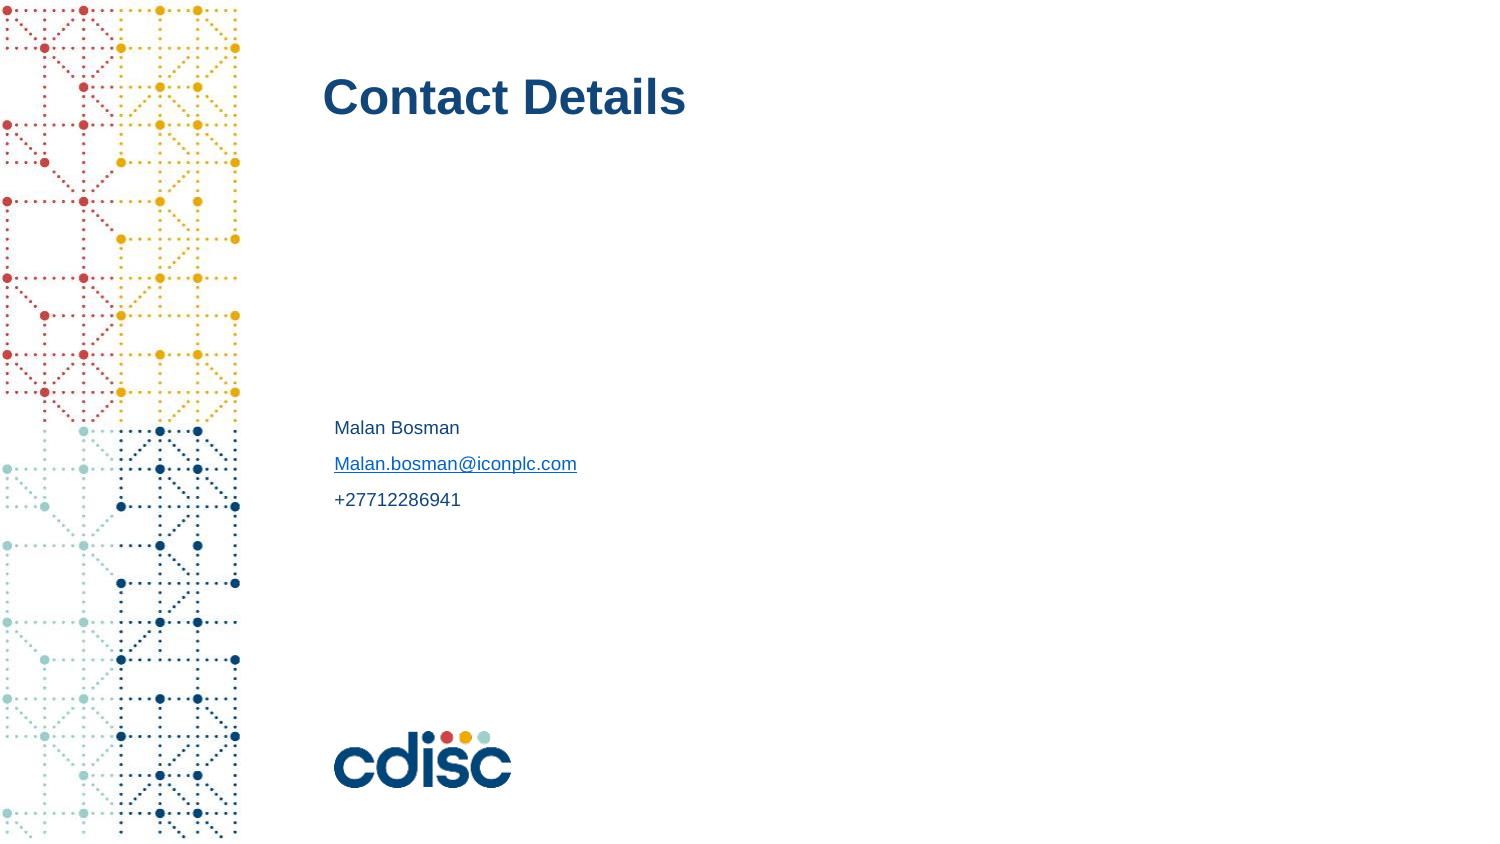

# Contact Details
Malan Bosman
Malan.bosman@iconplc.com
+27712286941